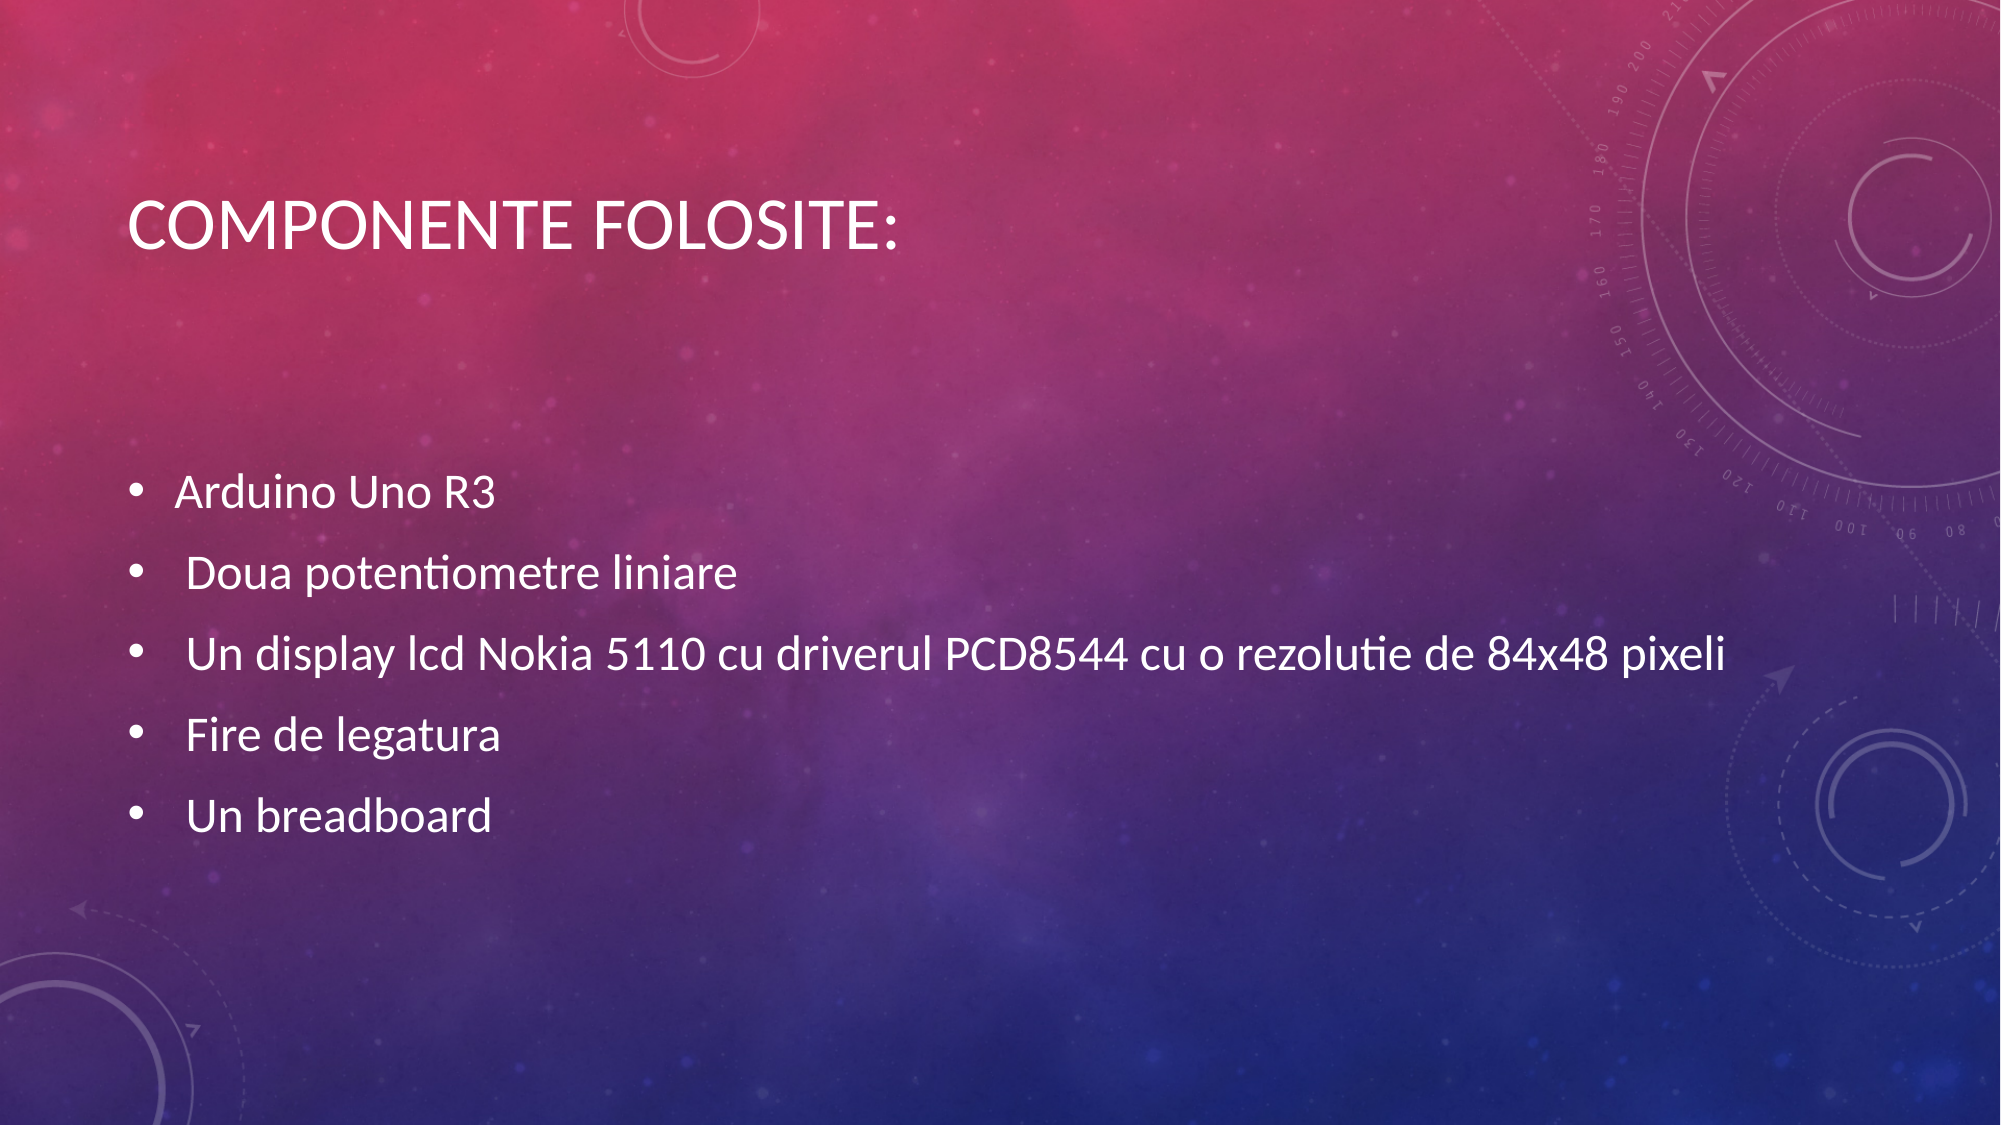

# Componente folosite:
Arduino Uno R3
 Doua potentiometre liniare
 Un display lcd Nokia 5110 cu driverul PCD8544 cu o rezolutie de 84x48 pixeli
 Fire de legatura
 Un breadboard